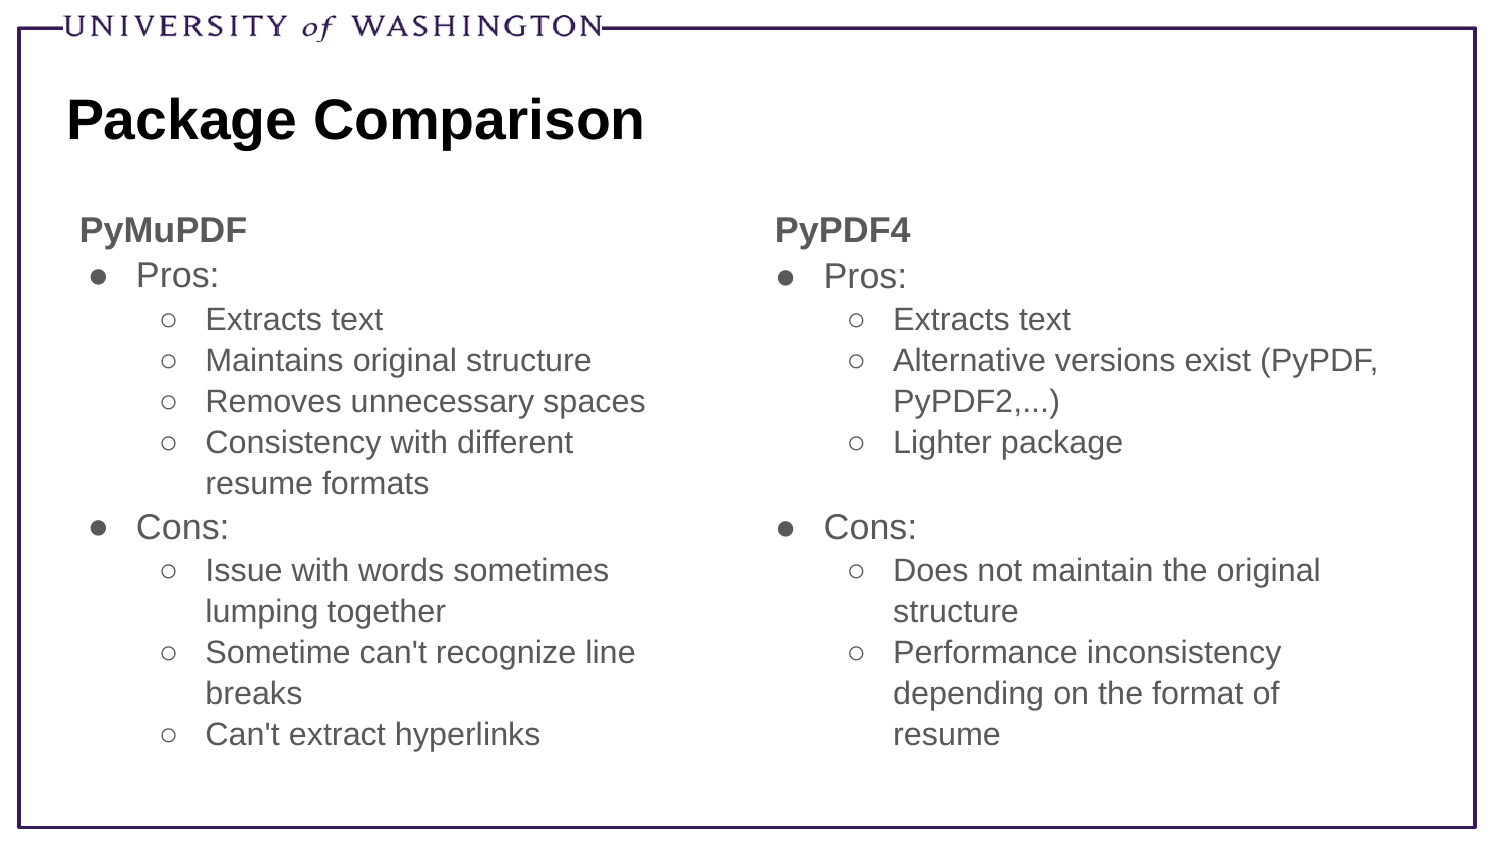

# Package Comparison
PyMuPDF
Pros:
Extracts text
Maintains original structure
Removes unnecessary spaces
Consistency with different resume formats
Cons:
Issue with words sometimes lumping together
Sometime can't recognize line breaks
Can't extract hyperlinks

PyPDF4
Pros:
Extracts text
Alternative versions exist (PyPDF, PyPDF2,...)
Lighter package

Cons:
Does not maintain the original structure
Performance inconsistency depending on the format of resume